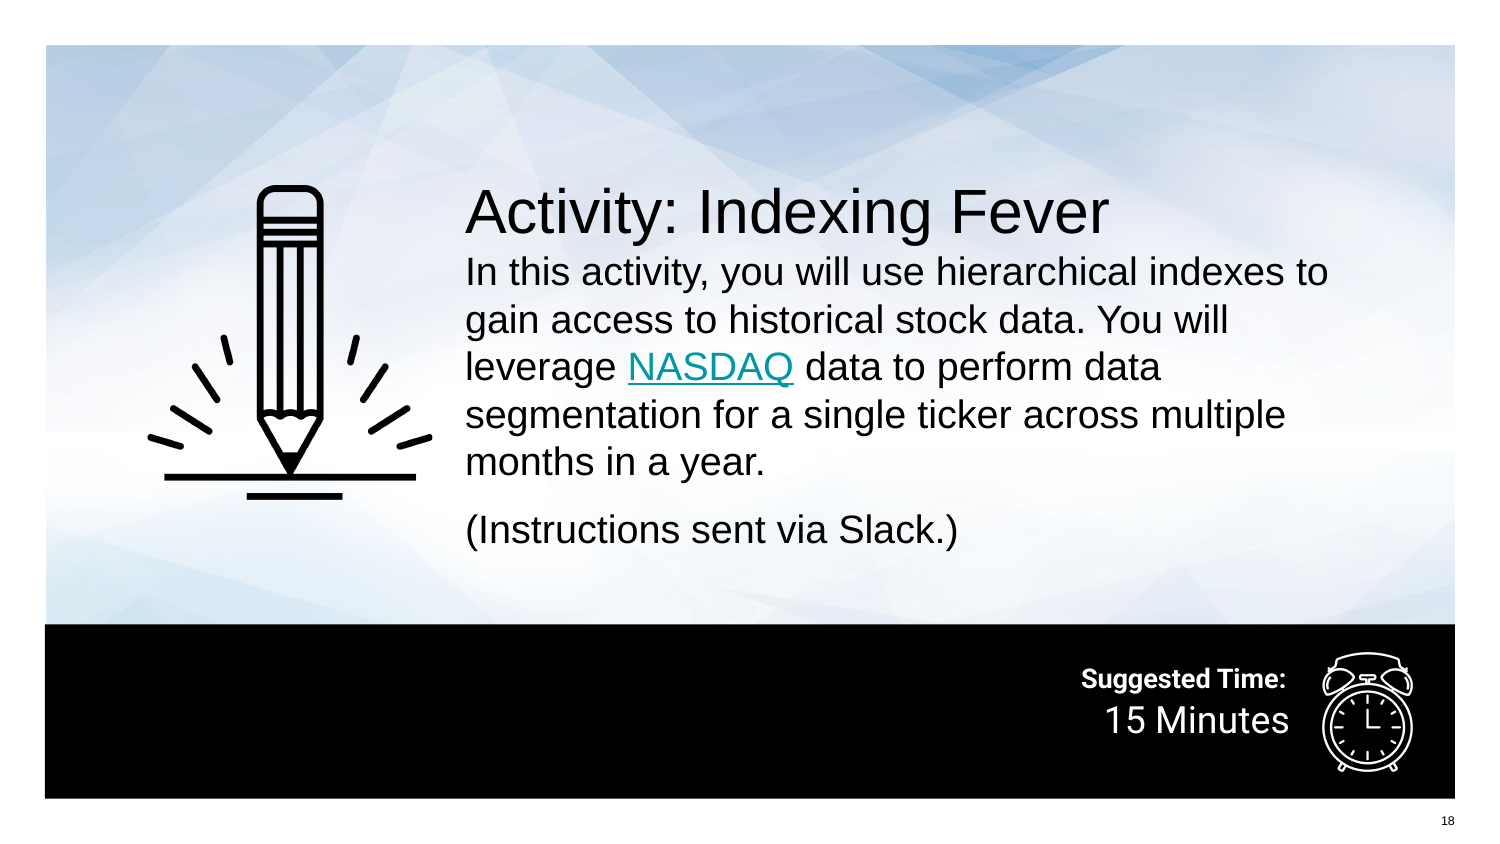

Activity: Indexing Fever
In this activity, you will use hierarchical indexes to gain access to historical stock data. You will leverage NASDAQ data to perform data segmentation for a single ticker across multiple months in a year.
(Instructions sent via Slack.)

# 15 Minutes

18